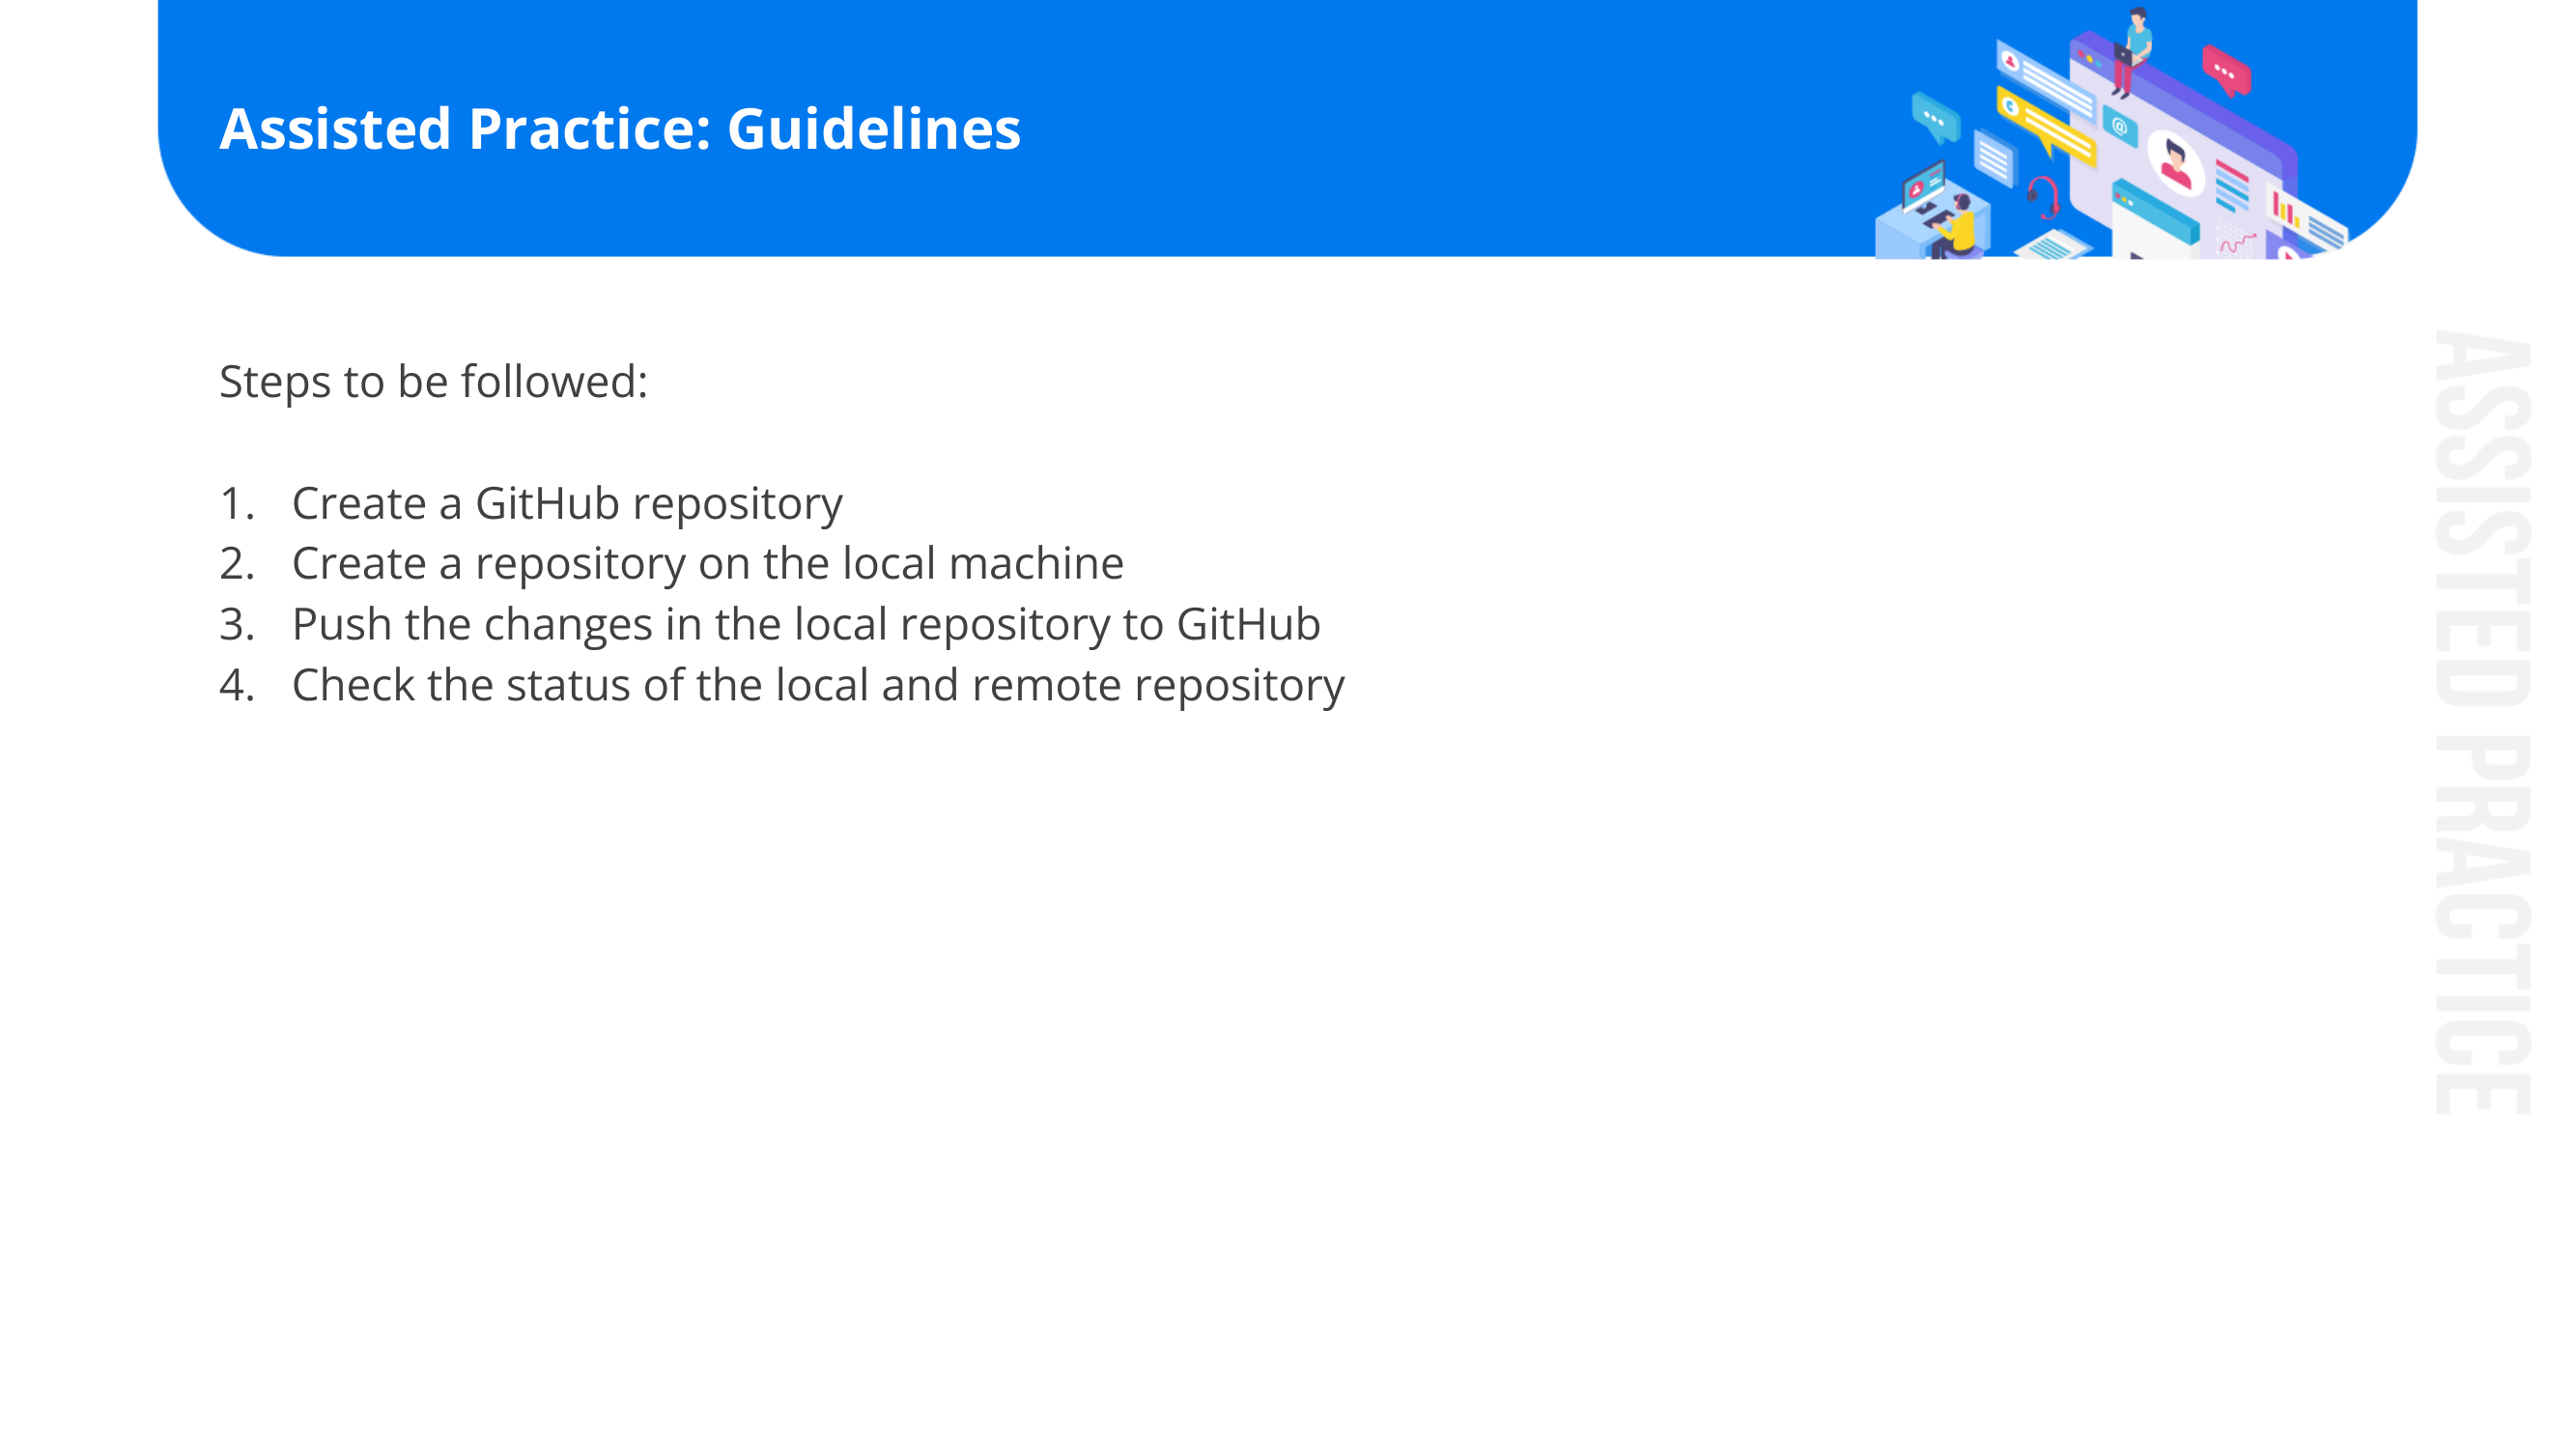

Assisted Practice: Guidelines
Steps to be followed:

Create a GitHub repository
Create a repository on the local machine
Push the changes in the local repository to GitHub
Check the status of the local and remote repository